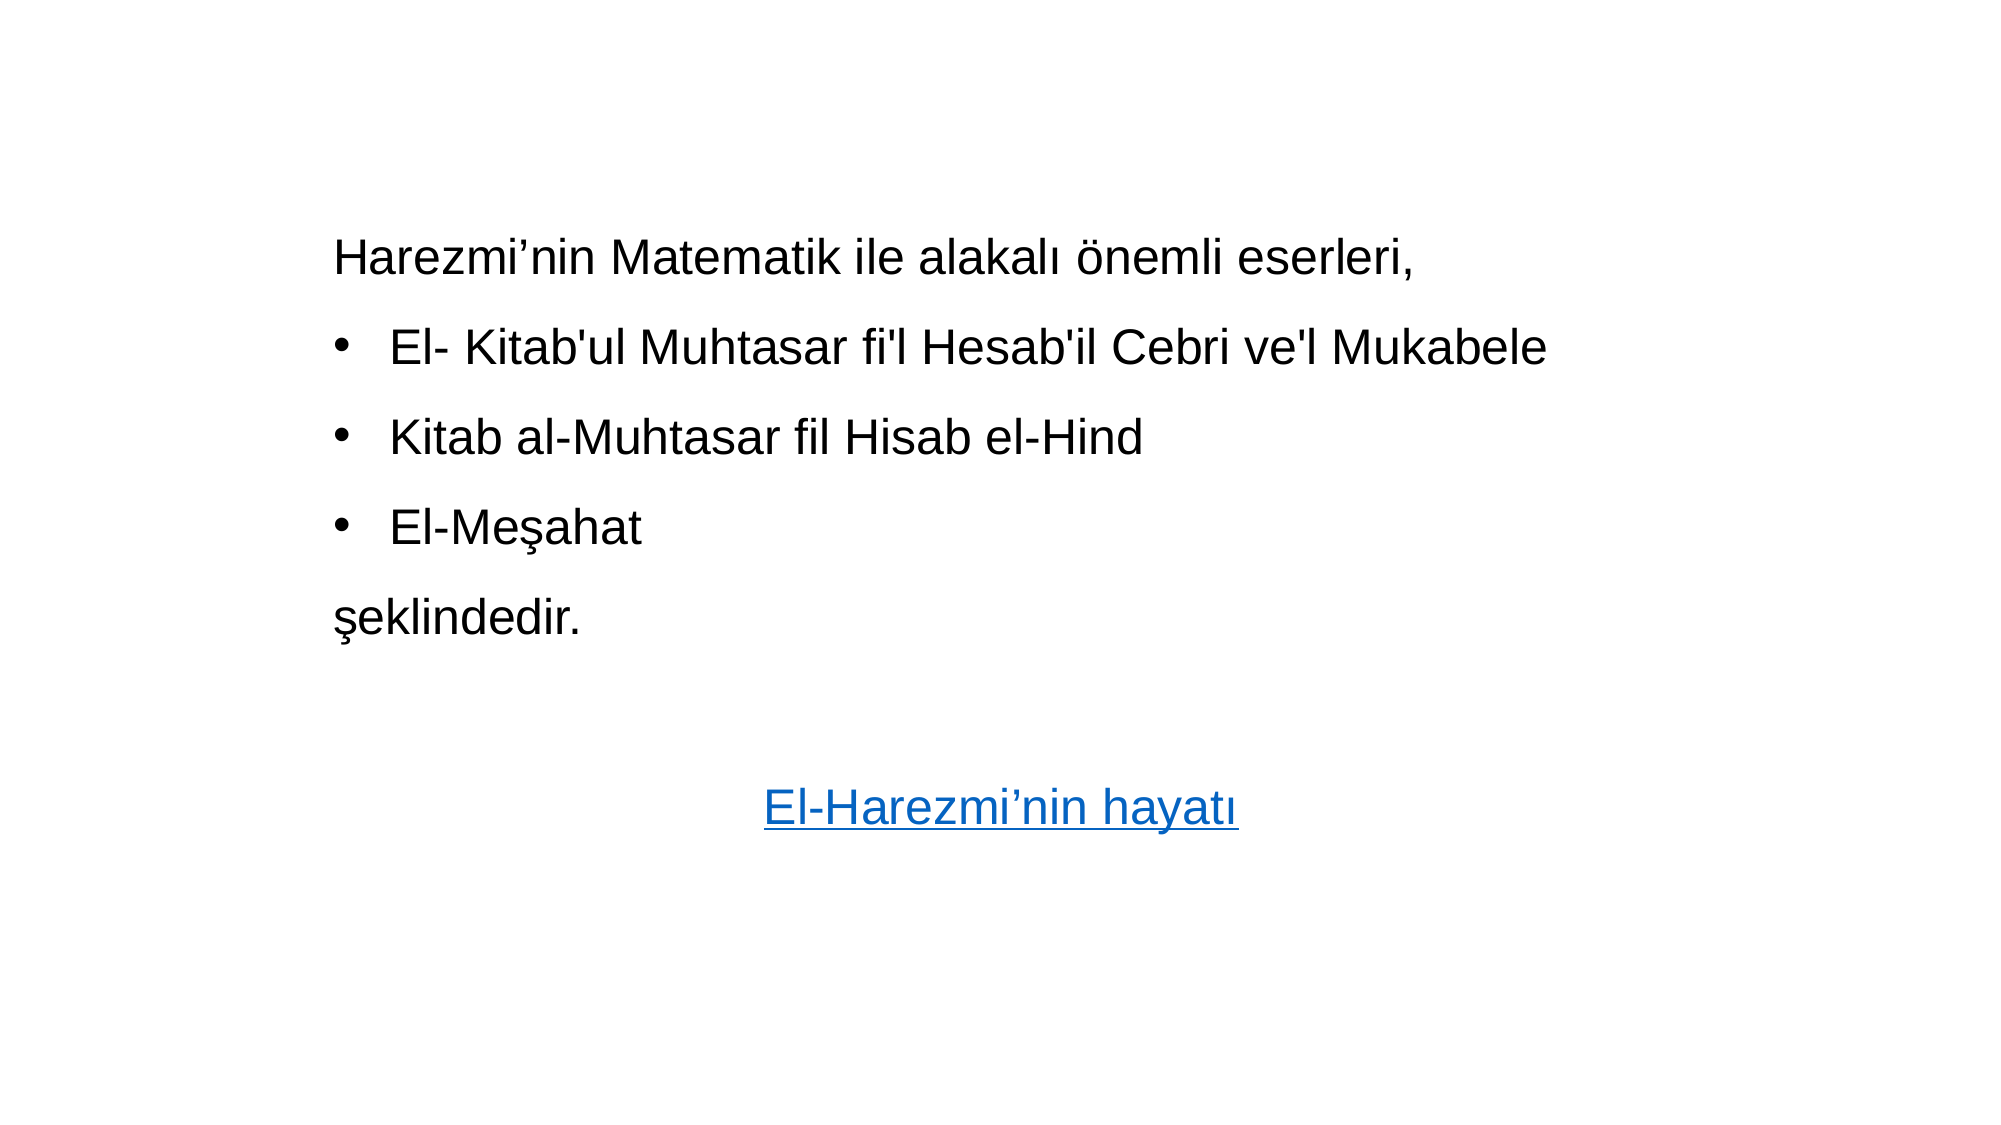

Harezmi’nin Matematik ile alakalı önemli eserleri,
El- Kitab'ul Muhtasar fi'l Hesab'il Cebri ve'l Mukabele
Kitab al-Muhtasar fil Hisab el-Hind
El-Meşahat
şeklindedir.
El-Harezmi’nin hayatı